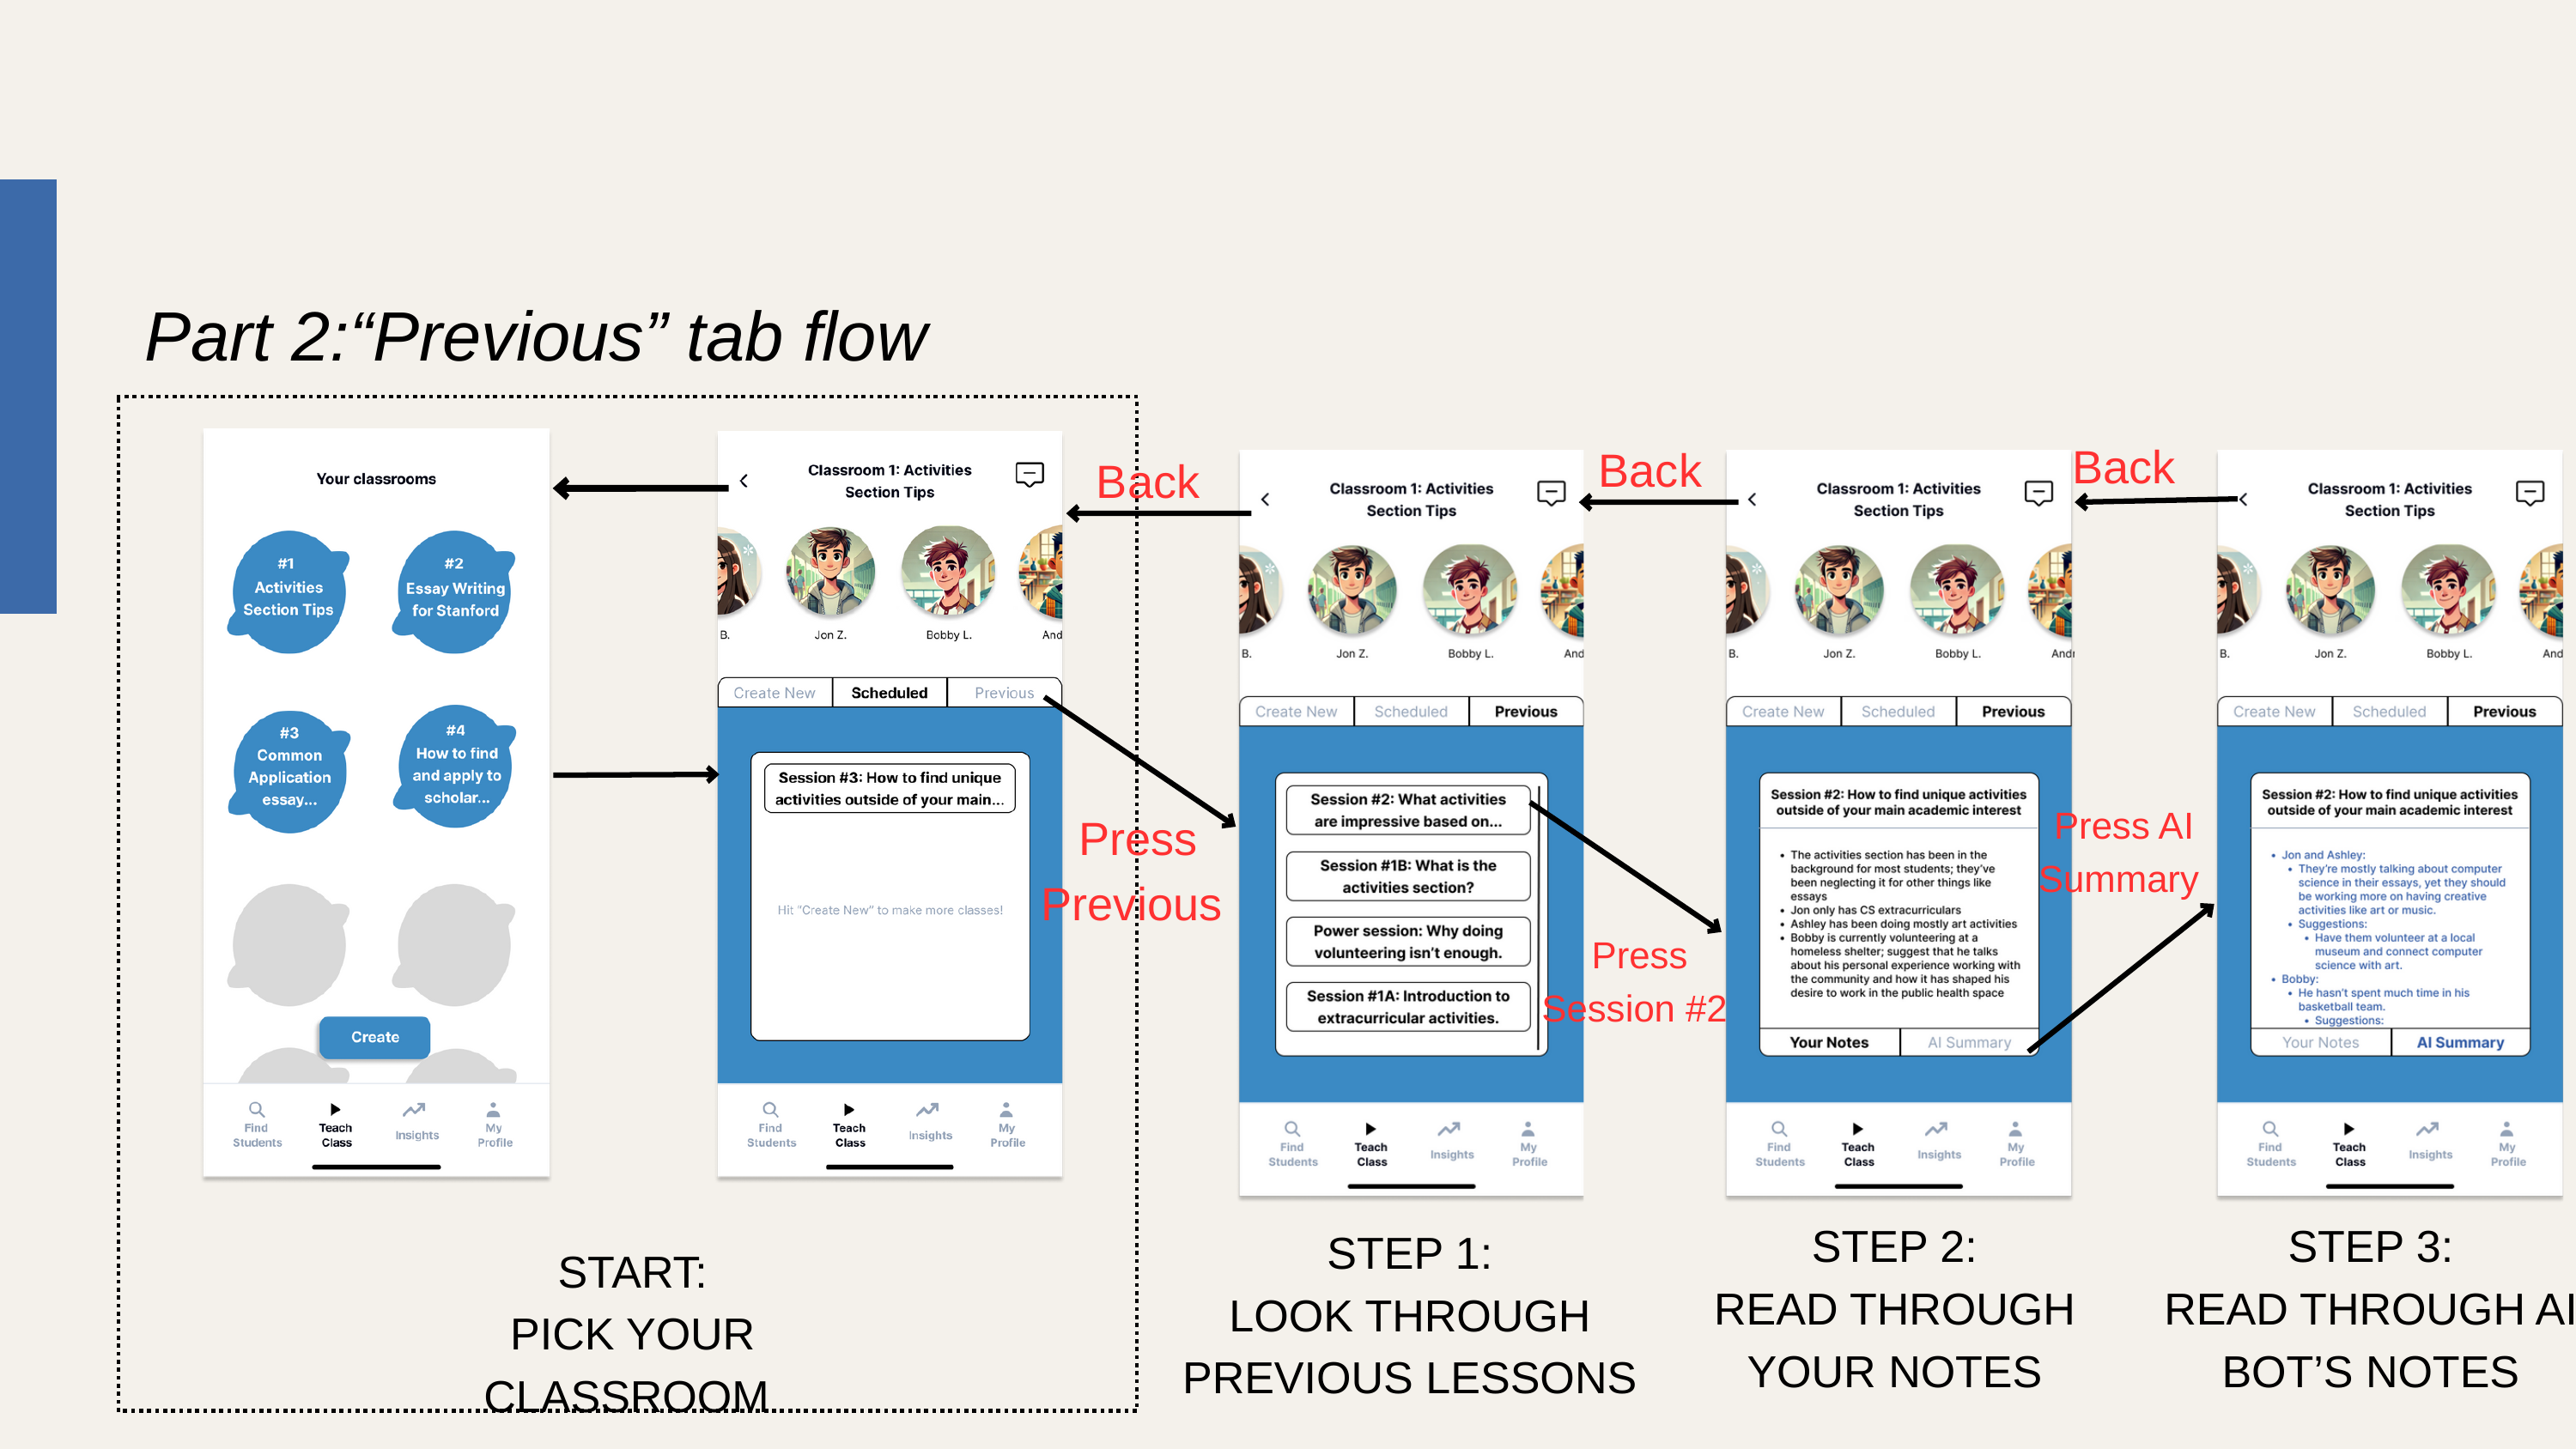

MODERATE

Part 2:“Previous” tab flow

Back

Back

Back

Press AI Summary
Press Previous

Press Session #2
STEP 2:
READ THROUGH YOUR NOTES
STEP 3:
READ THROUGH AI BOT’S NOTES
STEP 1:
LOOK THROUGH PREVIOUS LESSONS
START:
PICK YOUR CLASSROOM